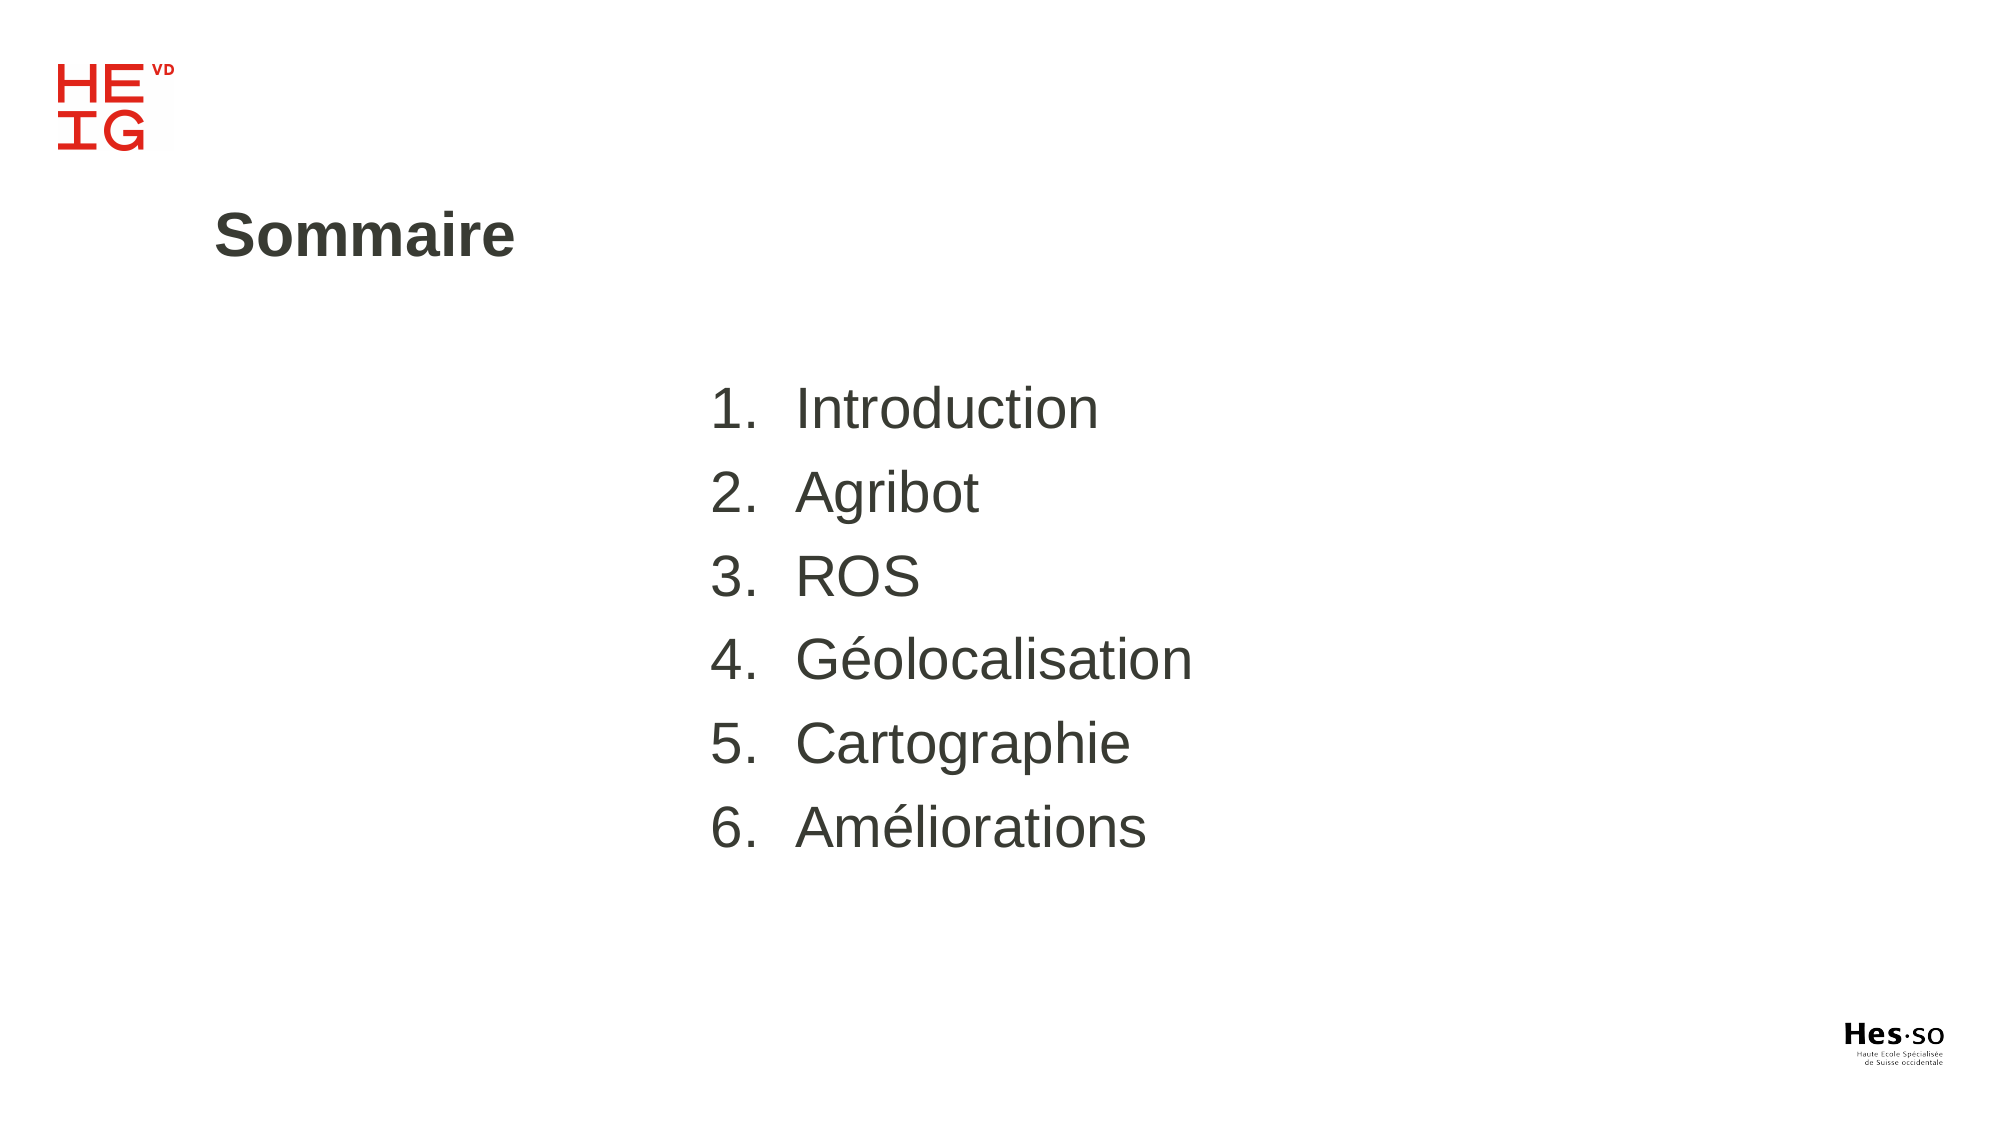

Sommaire
Introduction
Agribot
ROS
Géolocalisation
Cartographie
Améliorations